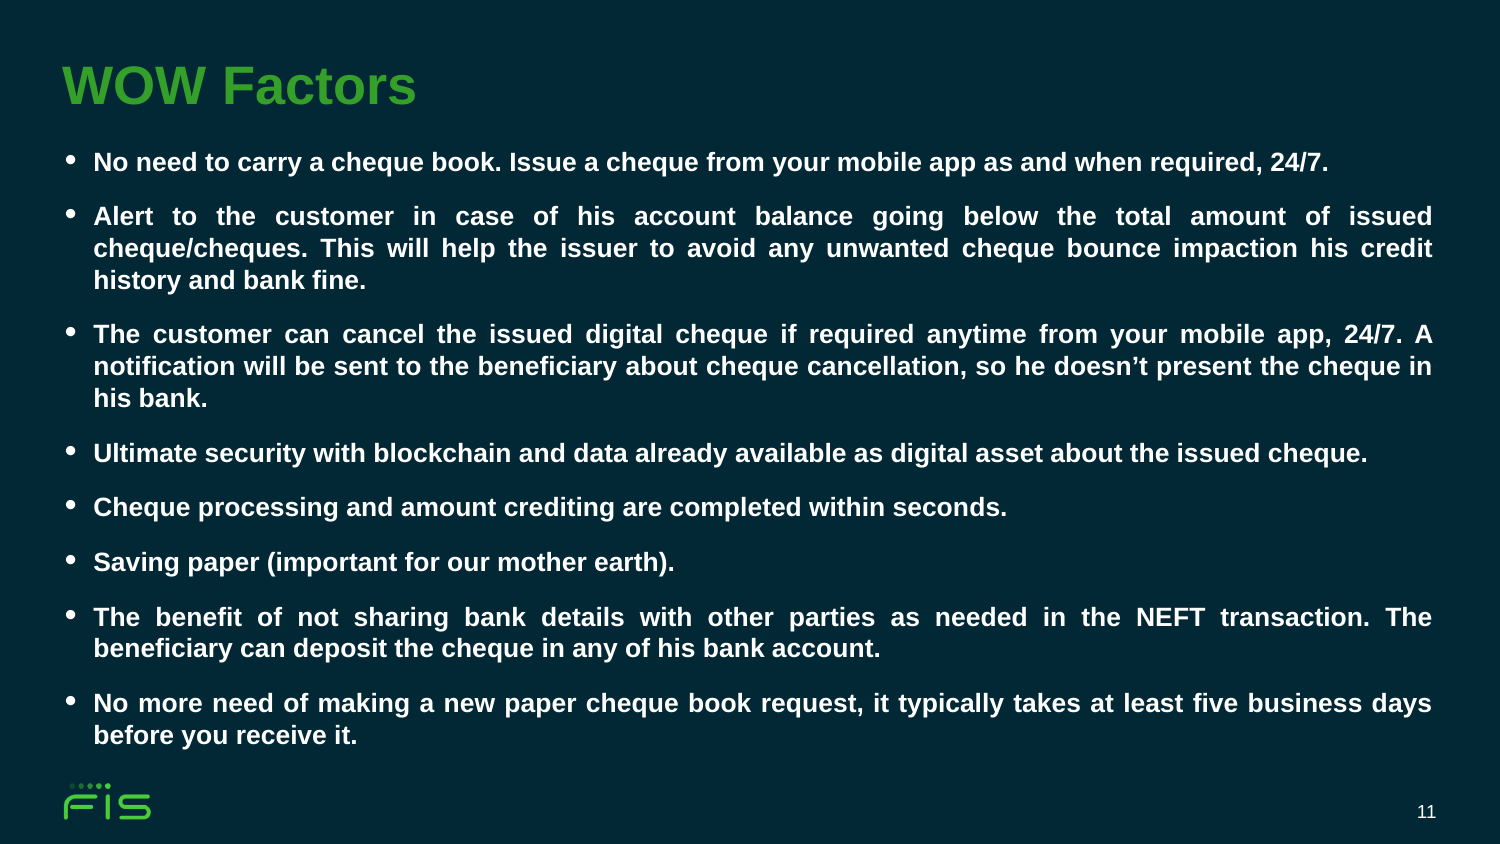

# WOW Factors
No need to carry a cheque book. Issue a cheque from your mobile app as and when required, 24/7.
Alert to the customer in case of his account balance going below the total amount of issued cheque/cheques. This will help the issuer to avoid any unwanted cheque bounce impaction his credit history and bank fine.
The customer can cancel the issued digital cheque if required anytime from your mobile app, 24/7. A notification will be sent to the beneficiary about cheque cancellation, so he doesn’t present the cheque in his bank.
Ultimate security with blockchain and data already available as digital asset about the issued cheque.
Cheque processing and amount crediting are completed within seconds.
Saving paper (important for our mother earth).
The benefit of not sharing bank details with other parties as needed in the NEFT transaction. The beneficiary can deposit the cheque in any of his bank account.
No more need of making a new paper cheque book request, it typically takes at least five business days before you receive it.
11